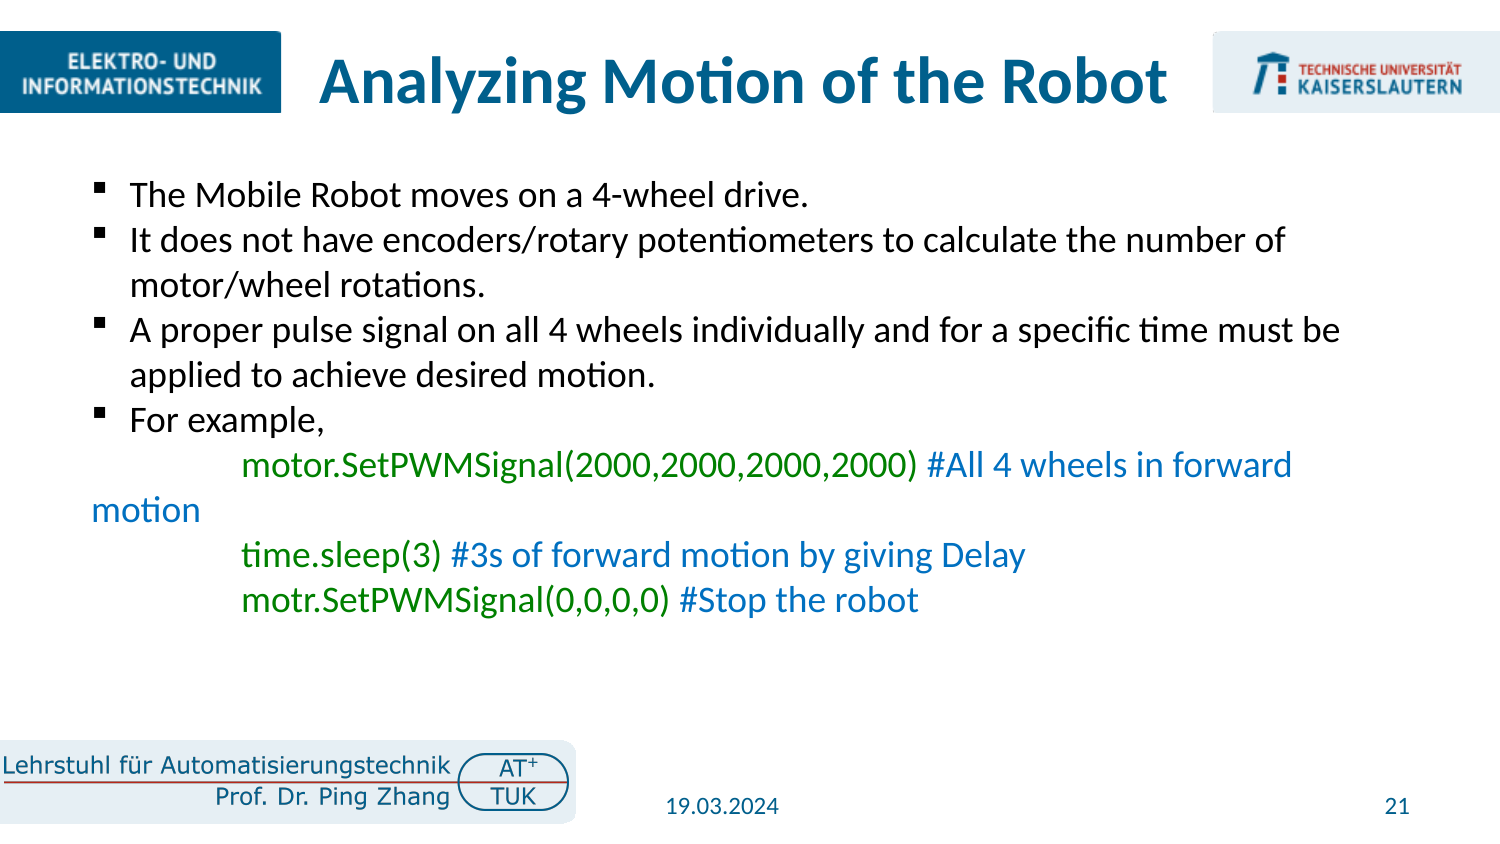

# Analyzing Motion of the Robot
The Mobile Robot moves on a 4-wheel drive.
It does not have encoders/rotary potentiometers to calculate the number of motor/wheel rotations.
A proper pulse signal on all 4 wheels individually and for a specific time must be applied to achieve desired motion.
For example,
	motor.SetPWMSignal(2000,2000,2000,2000) #All 4 wheels in forward motion
	time.sleep(3) #3s of forward motion by giving Delay
	motr.SetPWMSignal(0,0,0,0) #Stop the robot